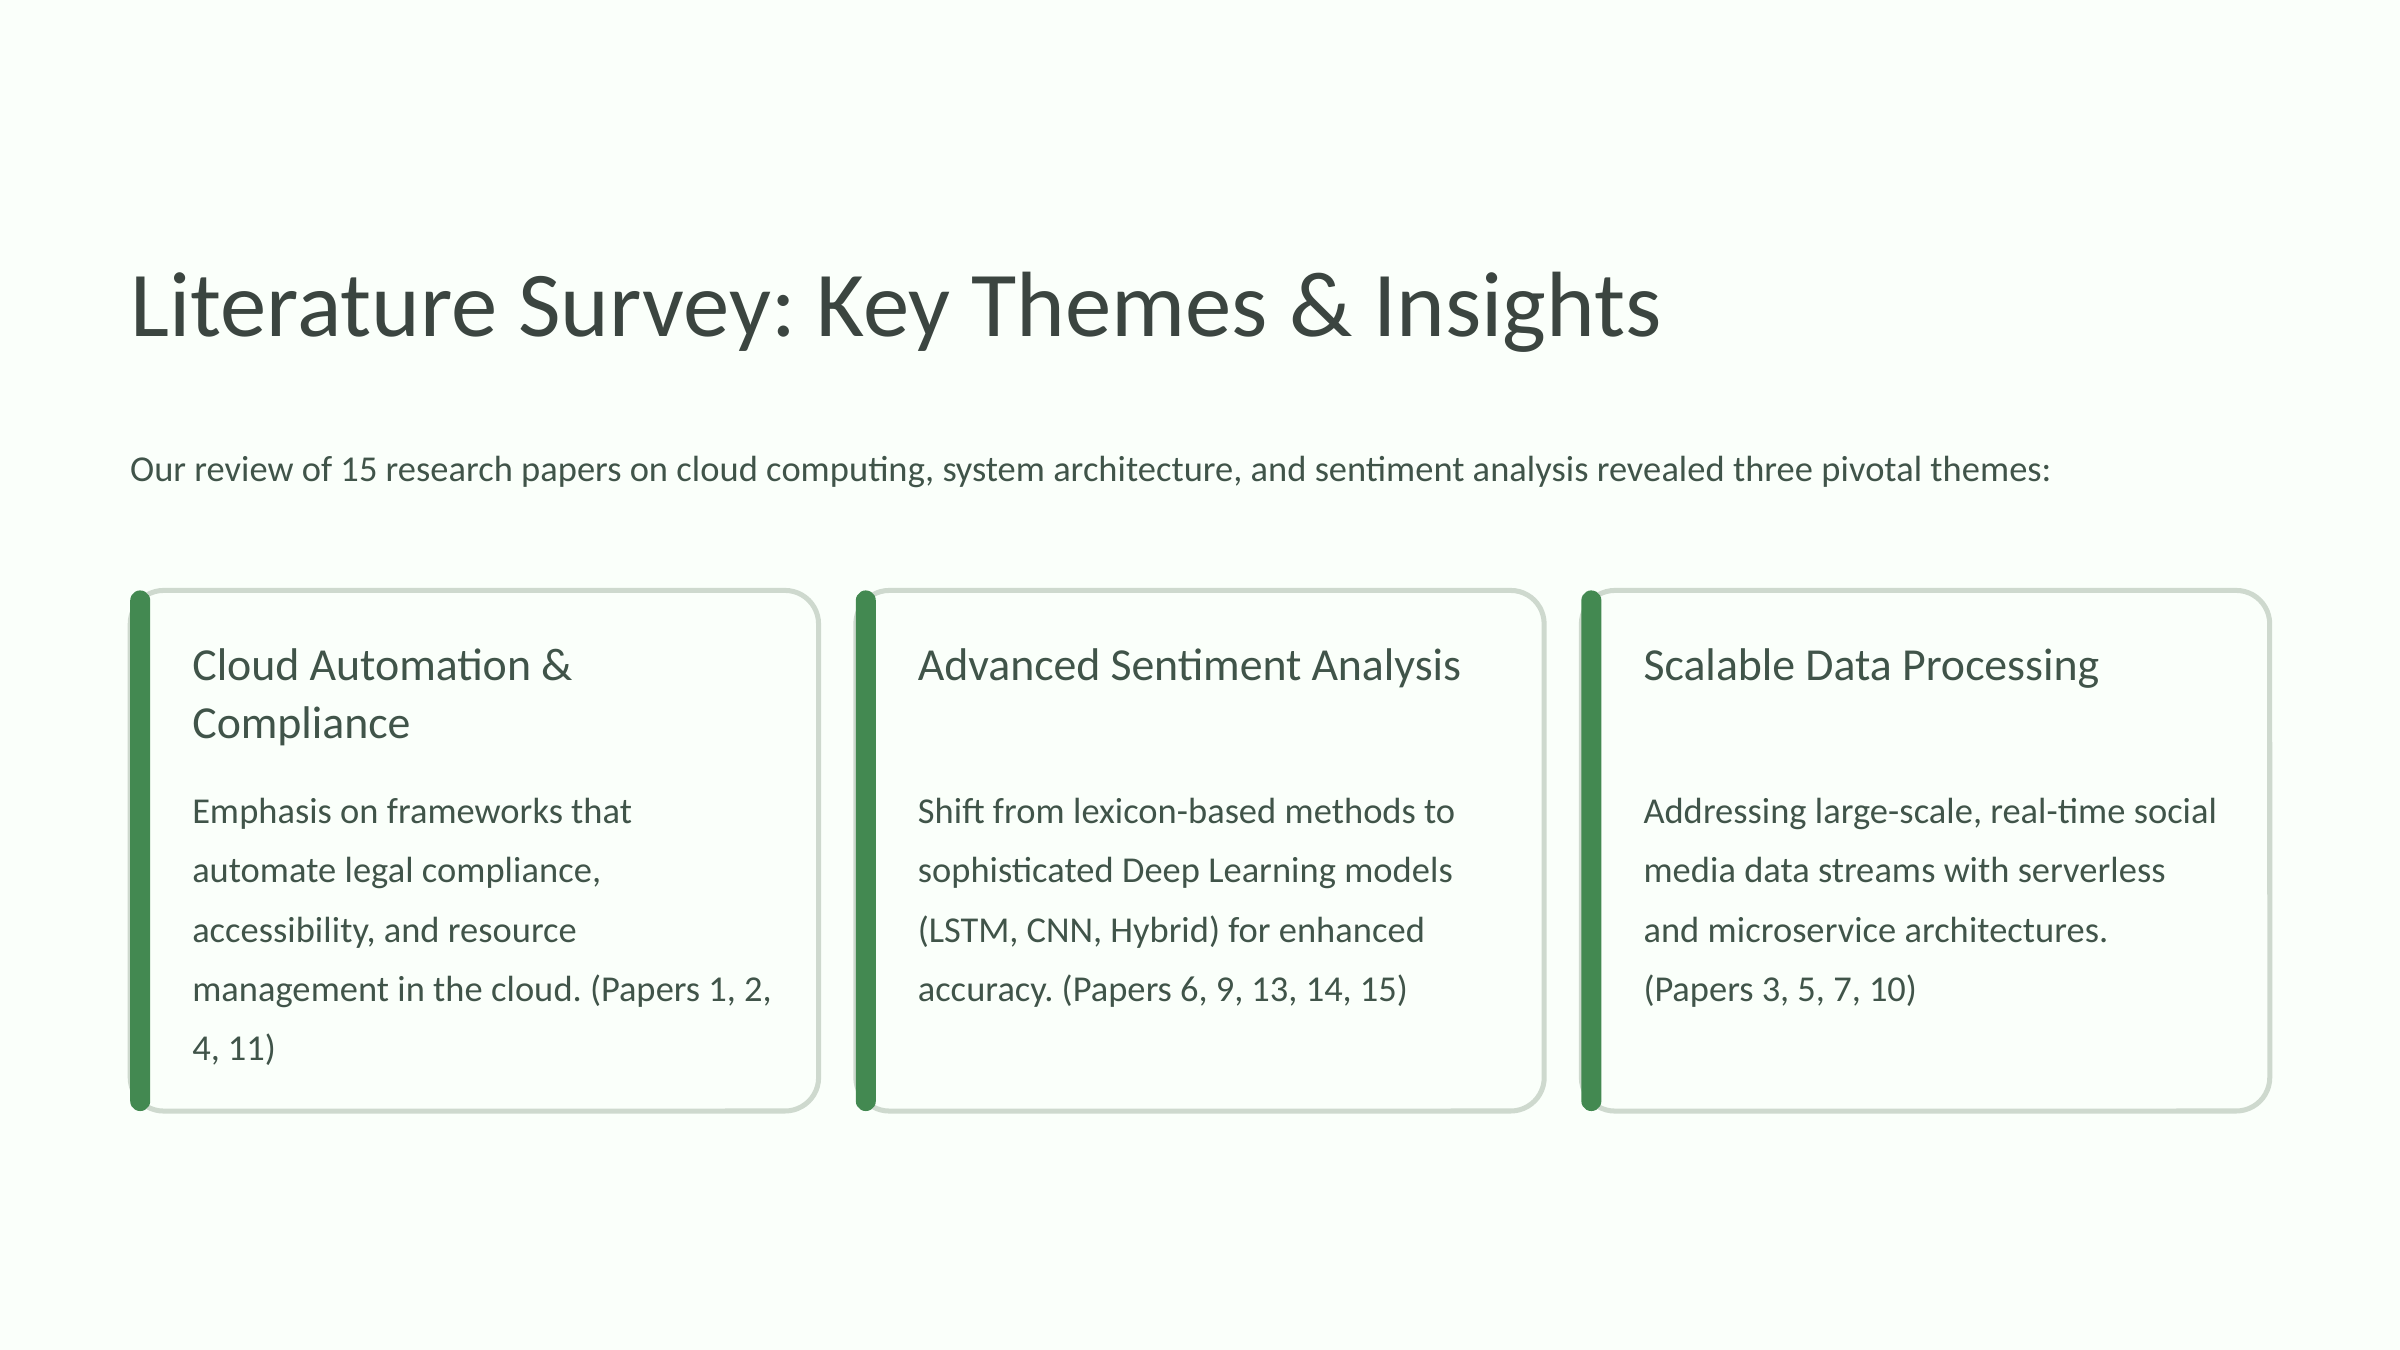

Literature Survey: Key Themes & Insights
Our review of 15 research papers on cloud computing, system architecture, and sentiment analysis revealed three pivotal themes:

Cloud Automation & Compliance
Advanced Sentiment Analysis
Scalable Data Processing
Emphasis on frameworks that automate legal compliance, accessibility, and resource management in the cloud. (Papers 1, 2, 4, 11)
Shift from lexicon-based methods to sophisticated Deep Learning models (LSTM, CNN, Hybrid) for enhanced accuracy. (Papers 6, 9, 13, 14, 15)
Addressing large-scale, real-time social media data streams with serverless and microservice architectures. (Papers 3, 5, 7, 10)